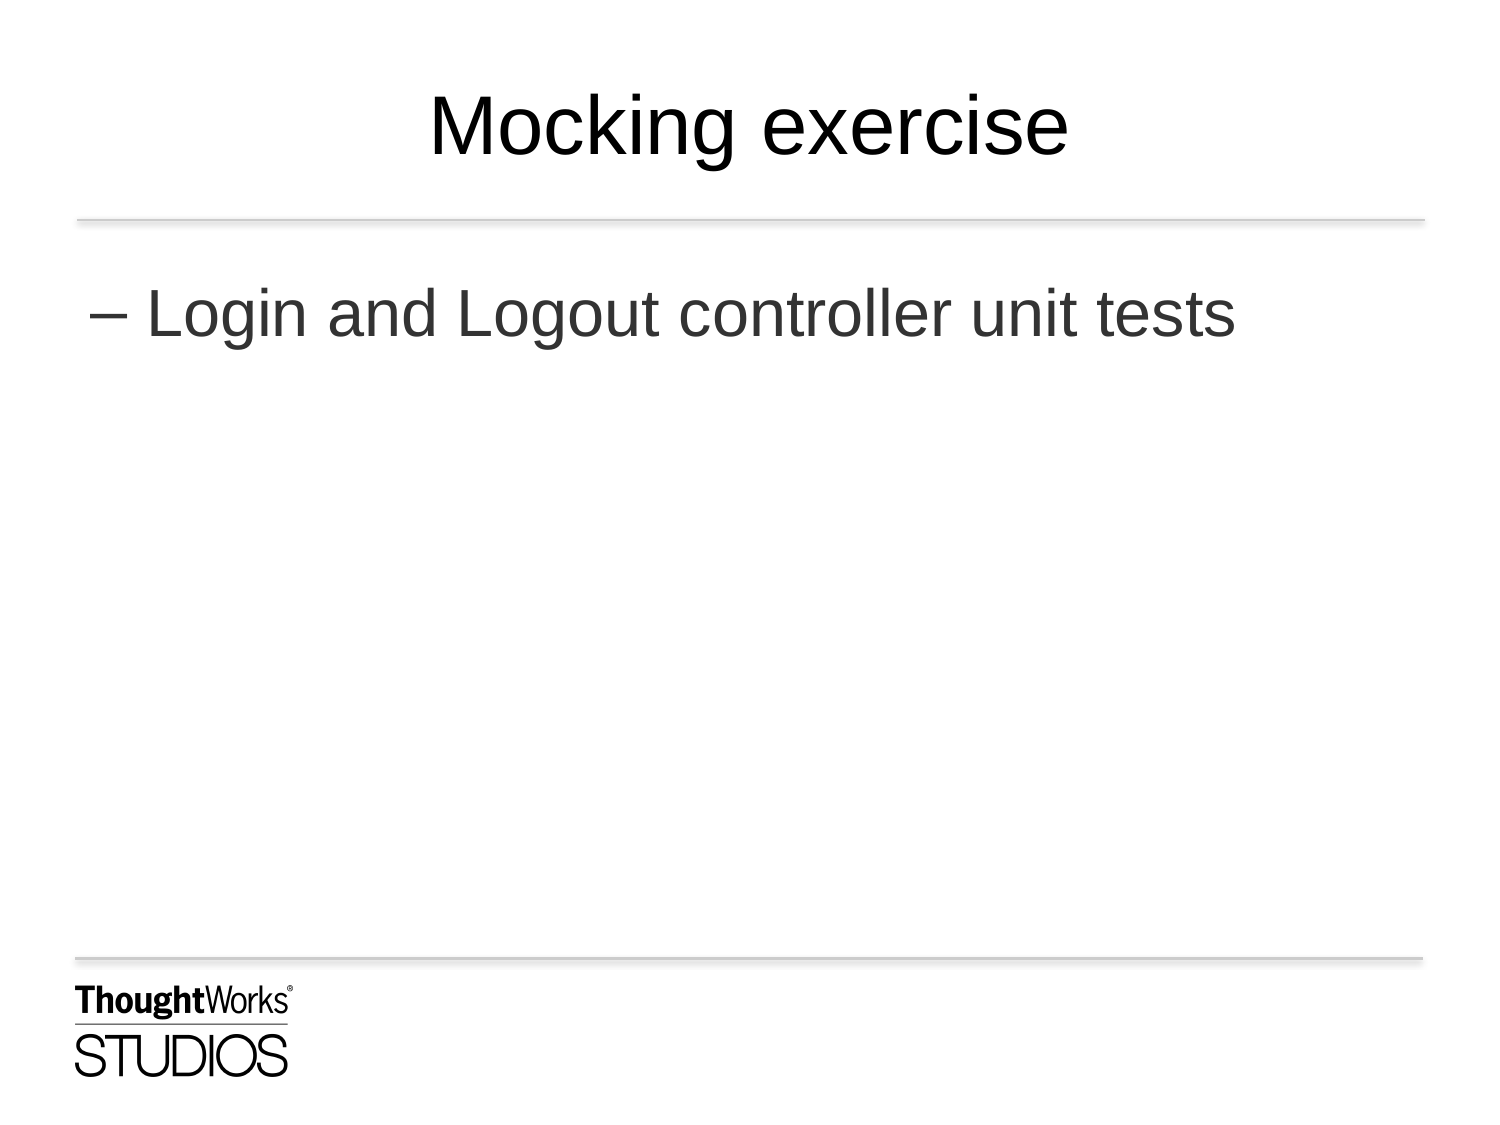

# Mocking exercise
Login and Logout controller unit tests